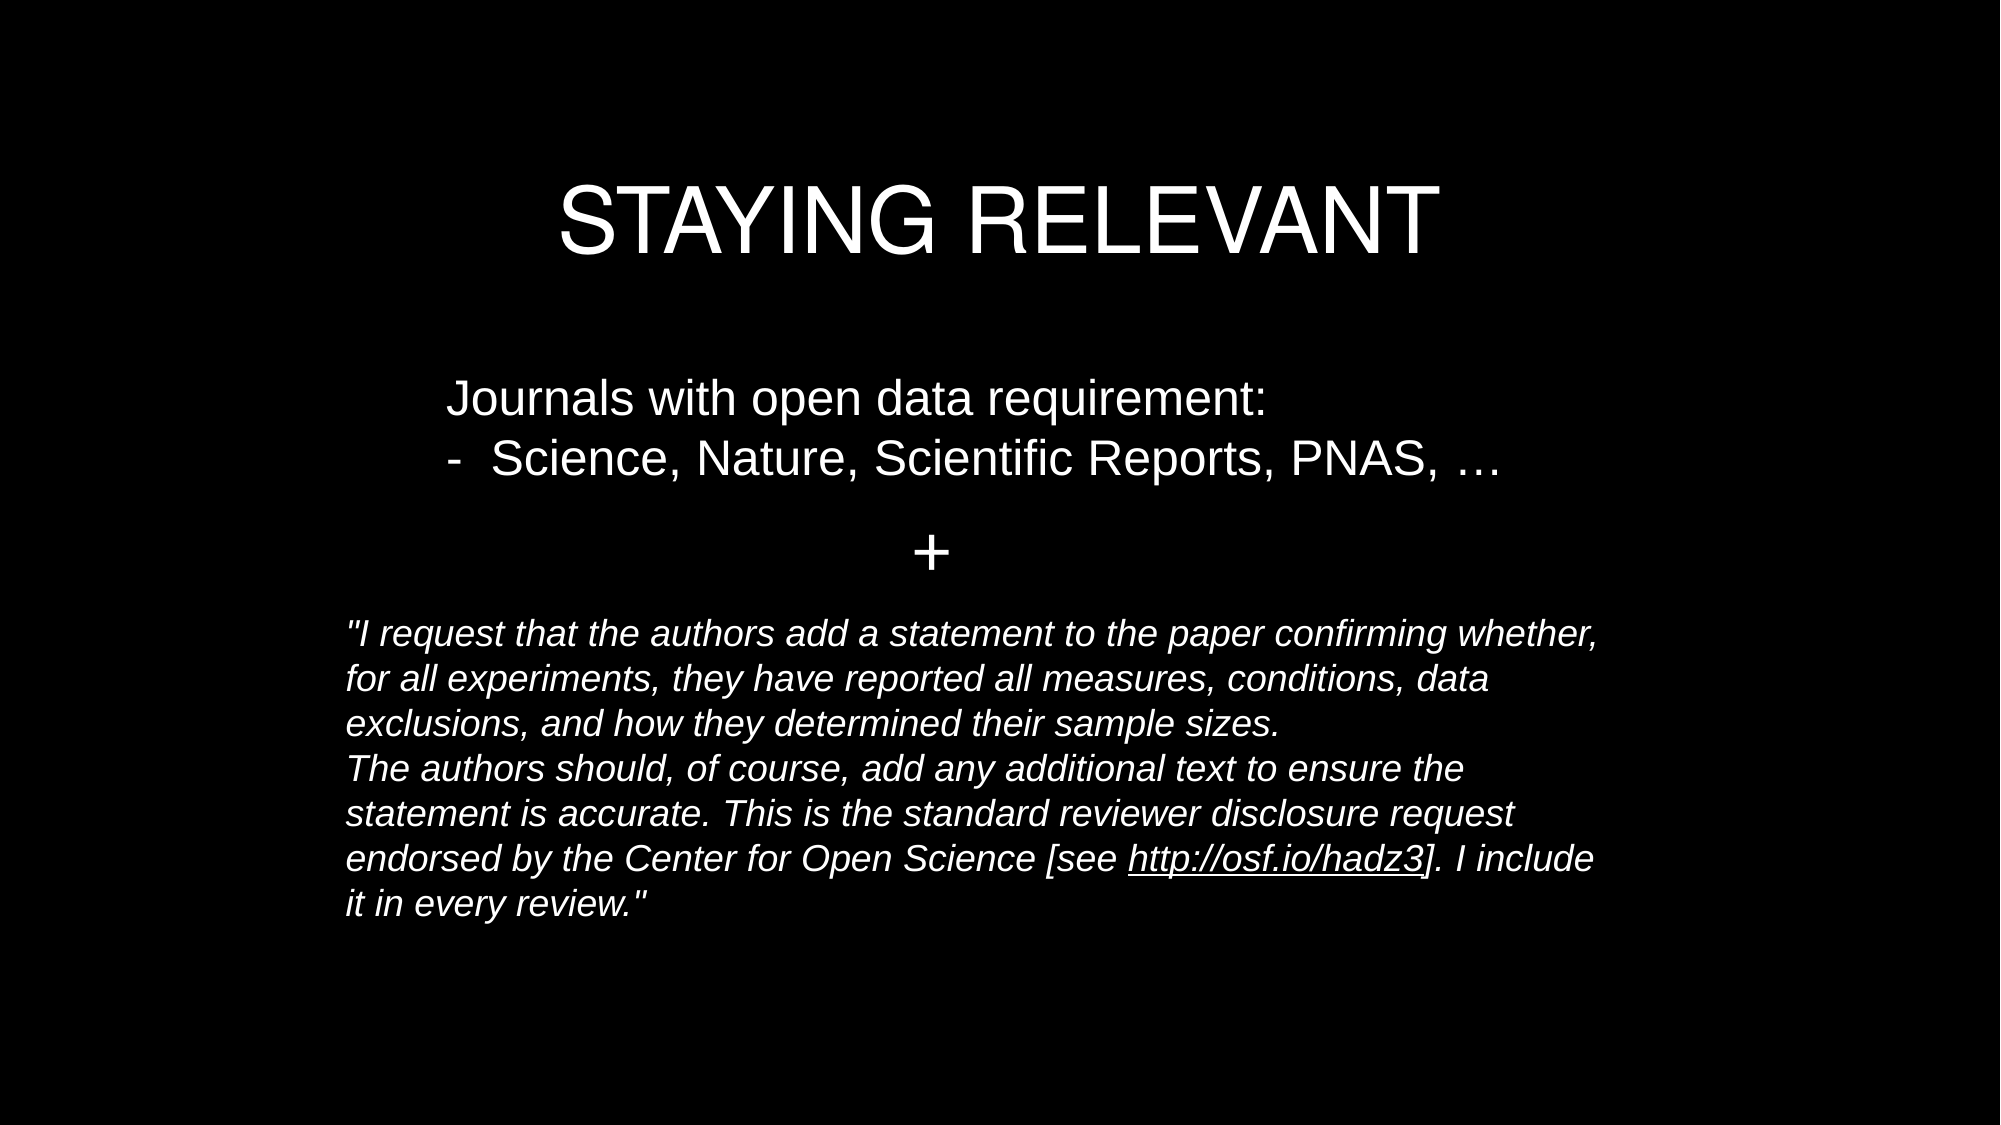

# STAYING RELEVANT
Journals with open data requirement:
-  Science, Nature, Scientific Reports, PNAS, …
+
"I request that the authors add a statement to the paper confirming whether, for all experiments, they have reported all measures, conditions, data exclusions, and how they determined their sample sizes.
The authors should, of course, add any additional text to ensure the statement is accurate. This is the standard reviewer disclosure request endorsed by the Center for Open Science [see http://osf.io/hadz3]. I include it in every review."